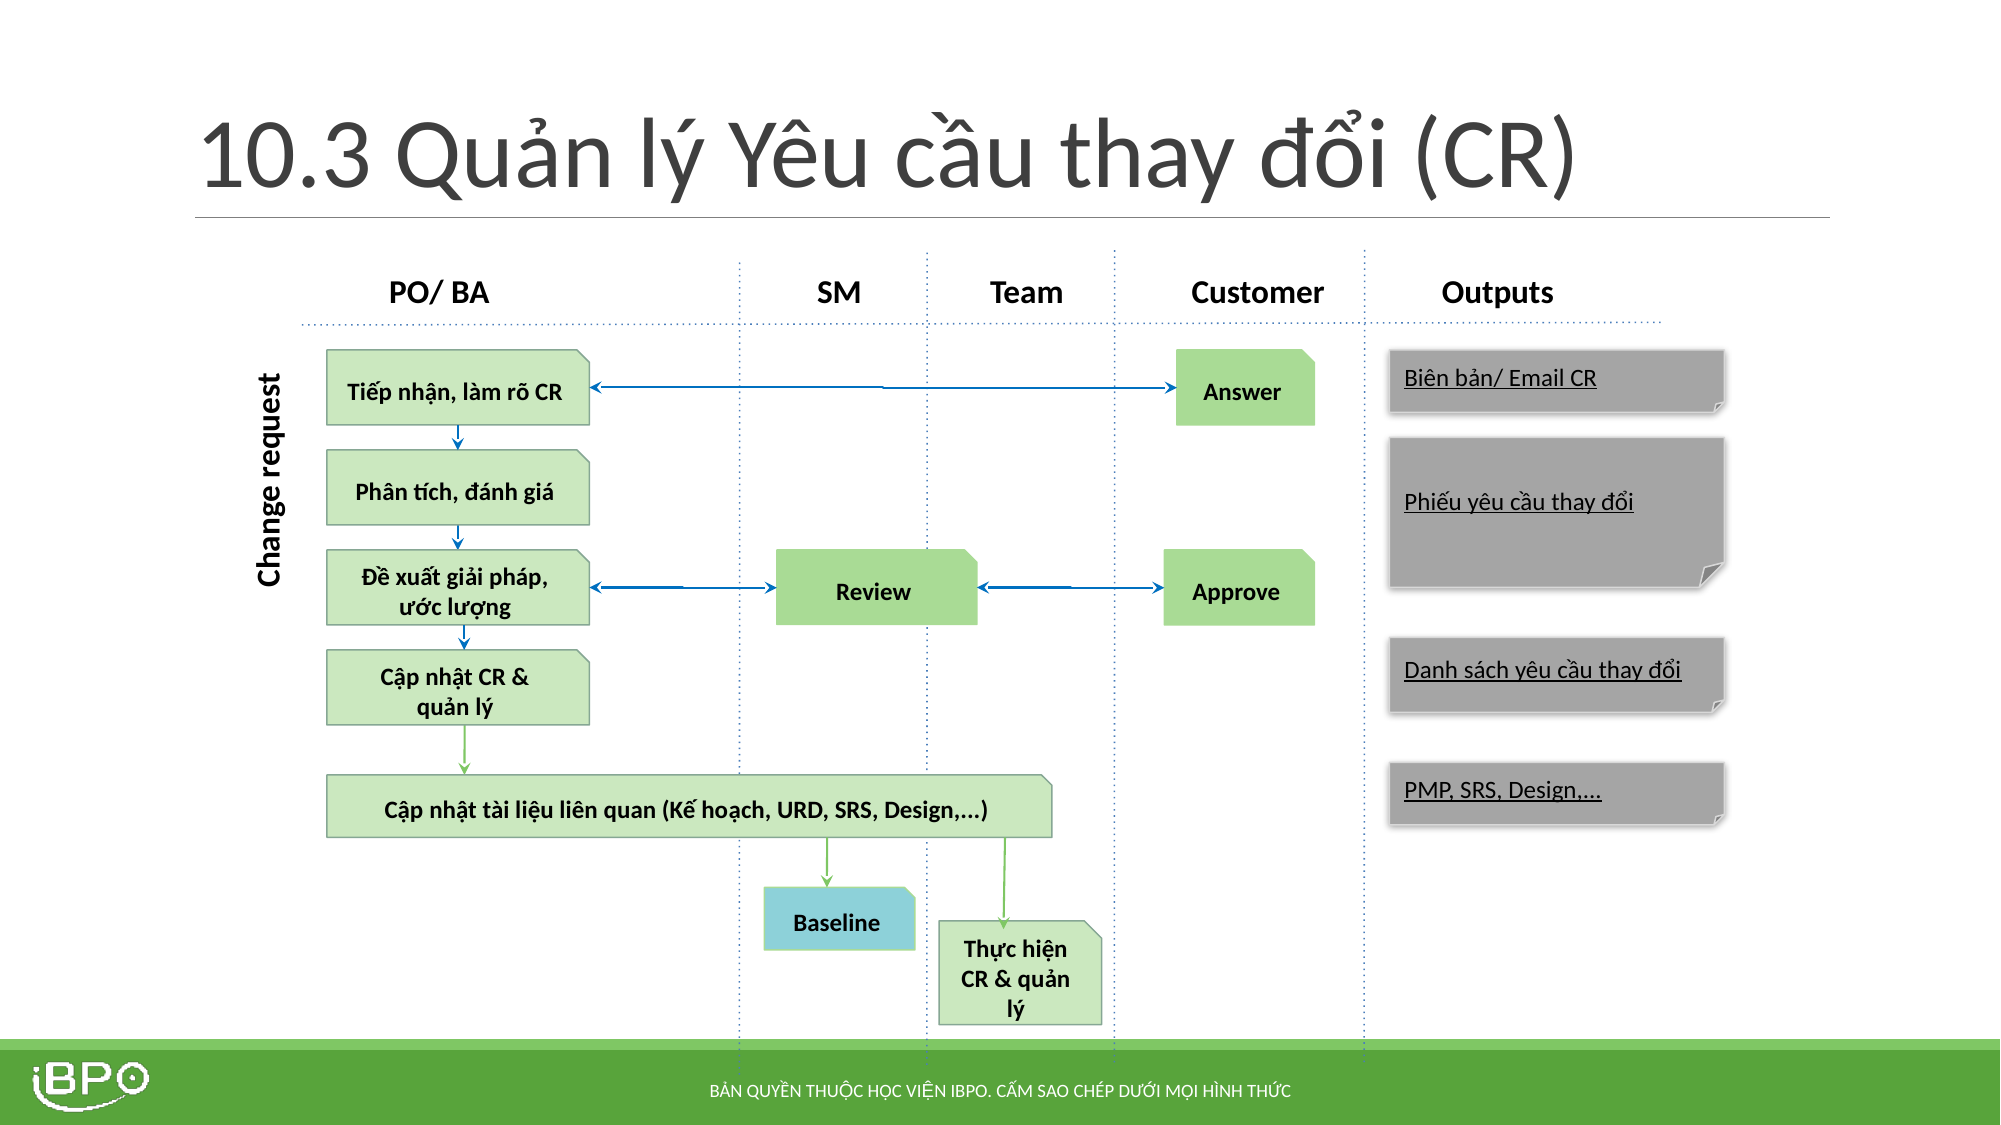

# 10.3 Quản lý Yêu cầu thay đổi (CR)
PO/ BA
SM
Team
Outputs
Customer
Tiếp nhận, làm rõ CR
Answer
Biên bản/ Email CR
Phiếu yêu cầu thay đổi
Phân tích, đánh giá
Change request
Đề xuất giải pháp, ước lượng
Approve
Review
Danh sách yêu cầu thay đổi
Cập nhật CR &
quản lý
PMP, SRS, Design,...
Cập nhật tài liệu liên quan (Kế hoạch, URD, SRS, Design,...)
Baseline
Thực hiện CR & quản lý
BẢN QUYỀN THUỘC HỌC VIỆN IBPO. CẤM SAO CHÉP DƯỚI MỌI HÌNH THỨC